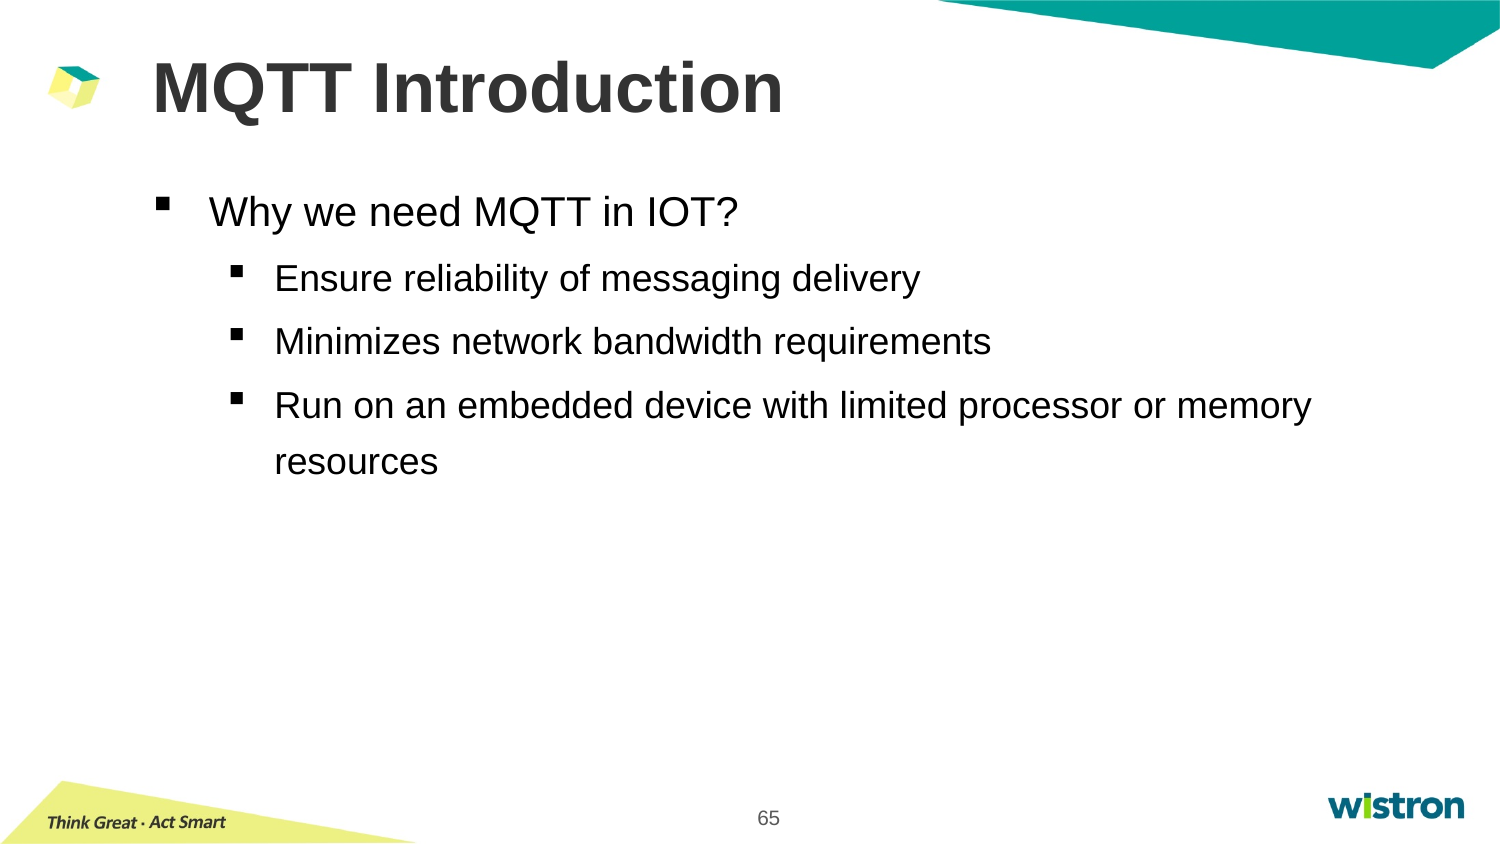

# MQTT Introduction
Why we need MQTT in IOT?
Ensure reliability of messaging delivery
Minimizes network bandwidth requirements
Run on an embedded device with limited processor or memory resources
65